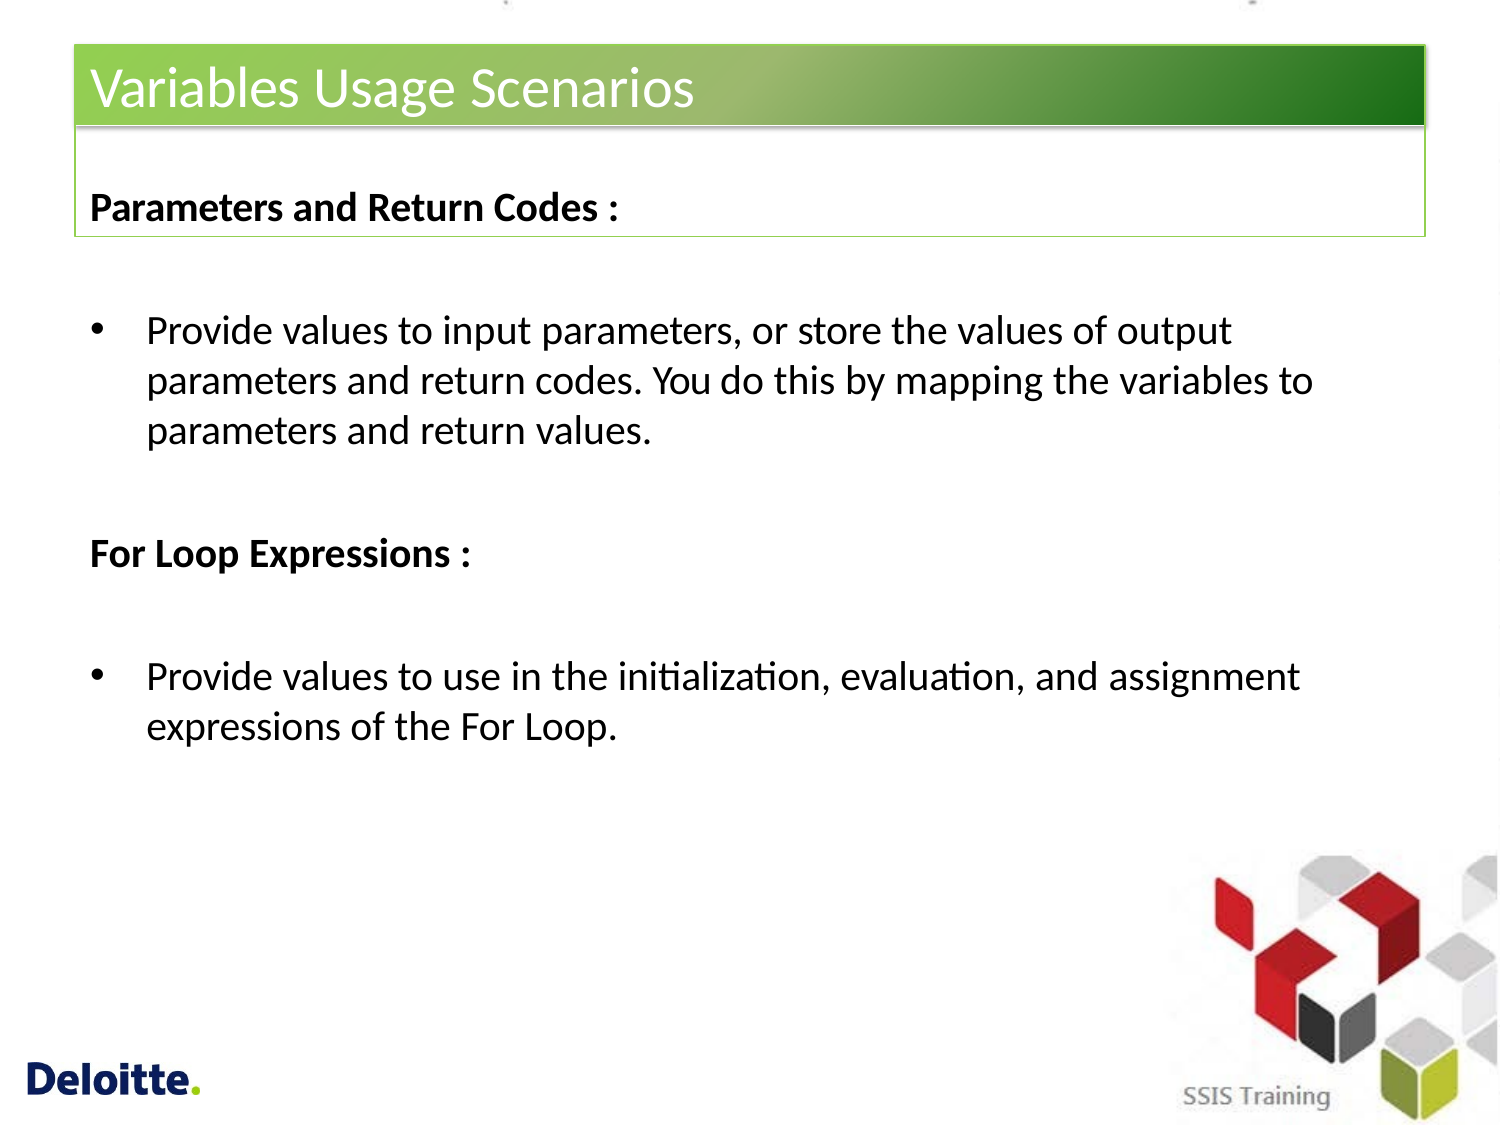

# Variables Usage Scenarios
Parameters and Return Codes :

Provide values to input parameters, or store the values of output  parameters and return codes. You do this by mapping the variables to  parameters and return values.

For Loop Expressions :

Provide values to use in the initialization, evaluation, and assignment  expressions of the For Loop.